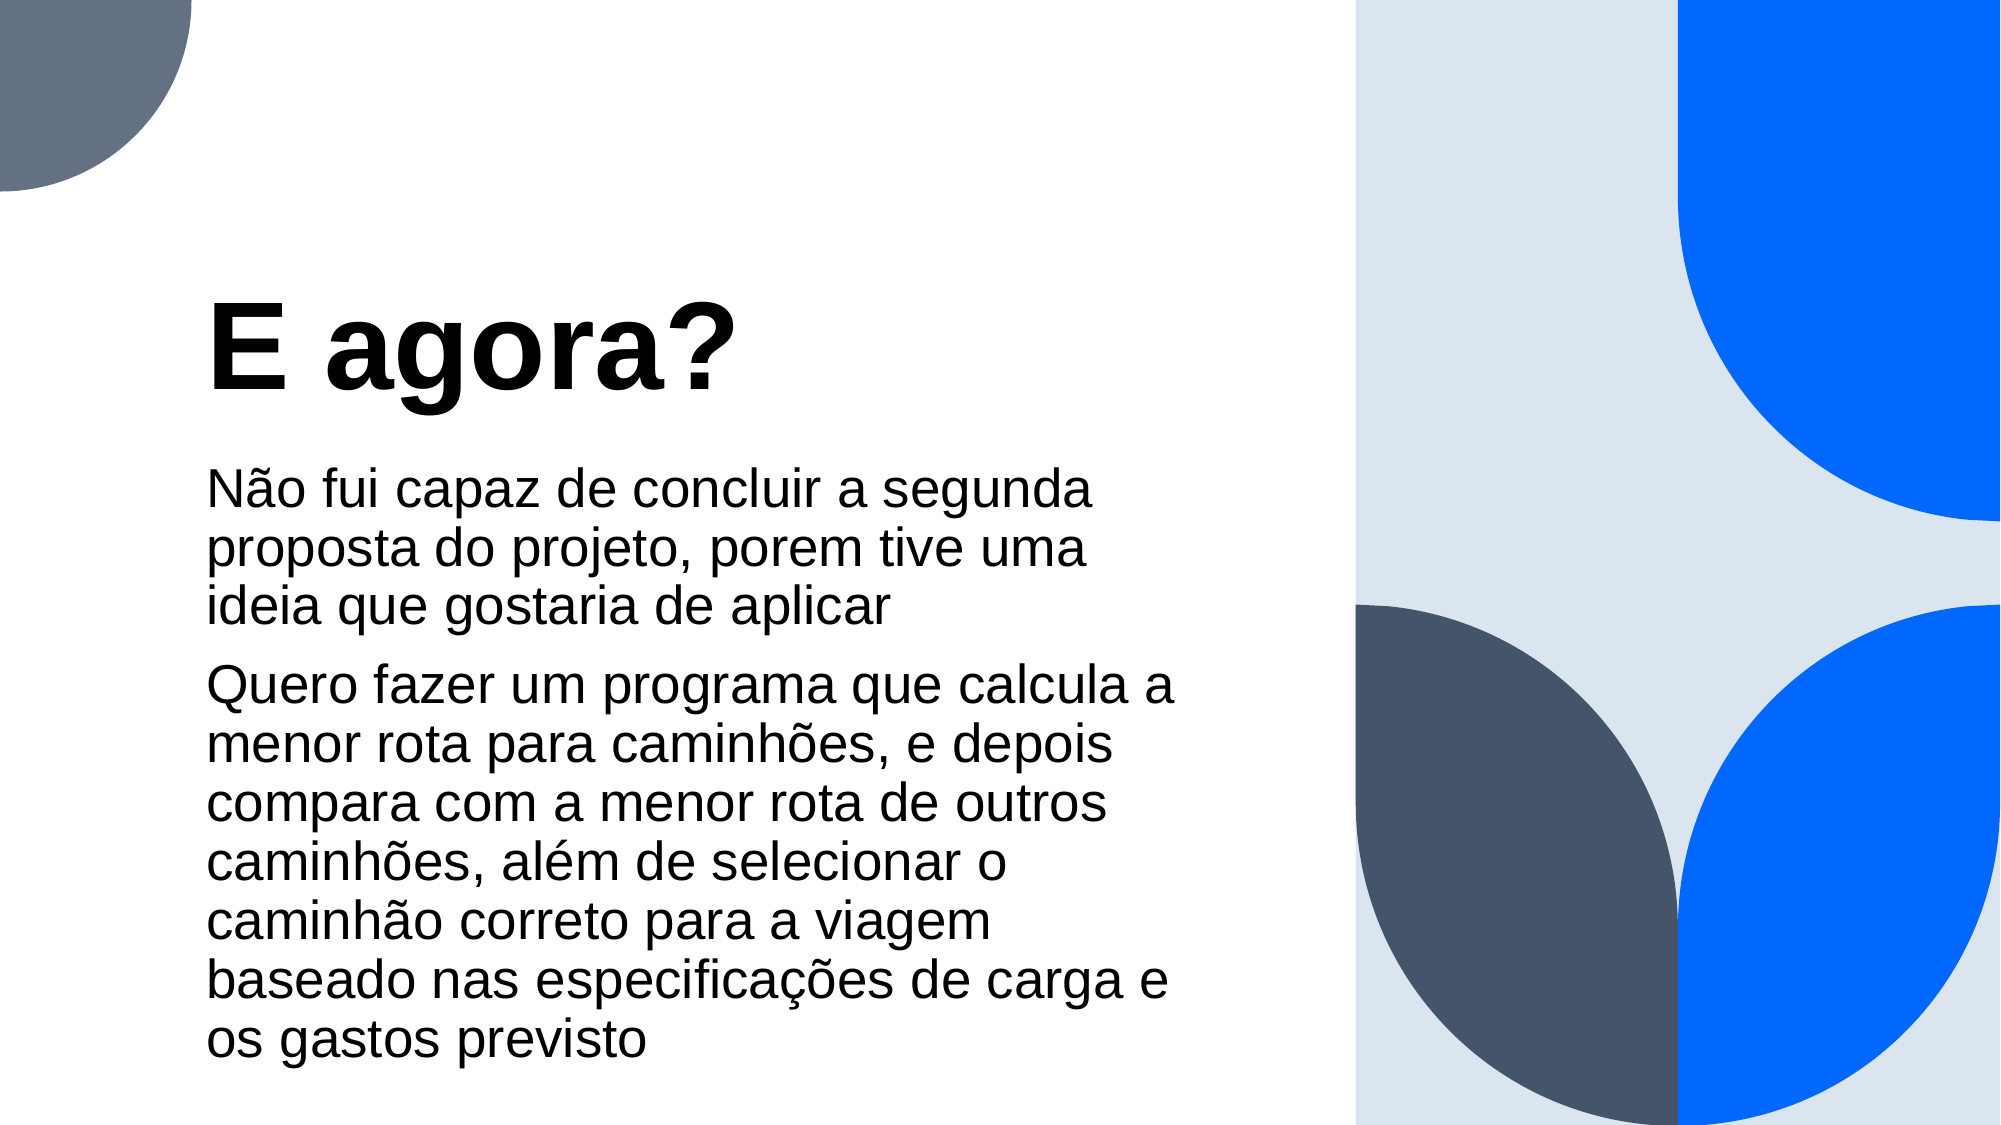

# E agora?
Não fui capaz de concluir a segunda proposta do projeto, porem tive uma ideia que gostaria de aplicar
Quero fazer um programa que calcula a menor rota para caminhões, e depois compara com a menor rota de outros caminhões, além de selecionar o caminhão correto para a viagem baseado nas especificações de carga e os gastos previsto